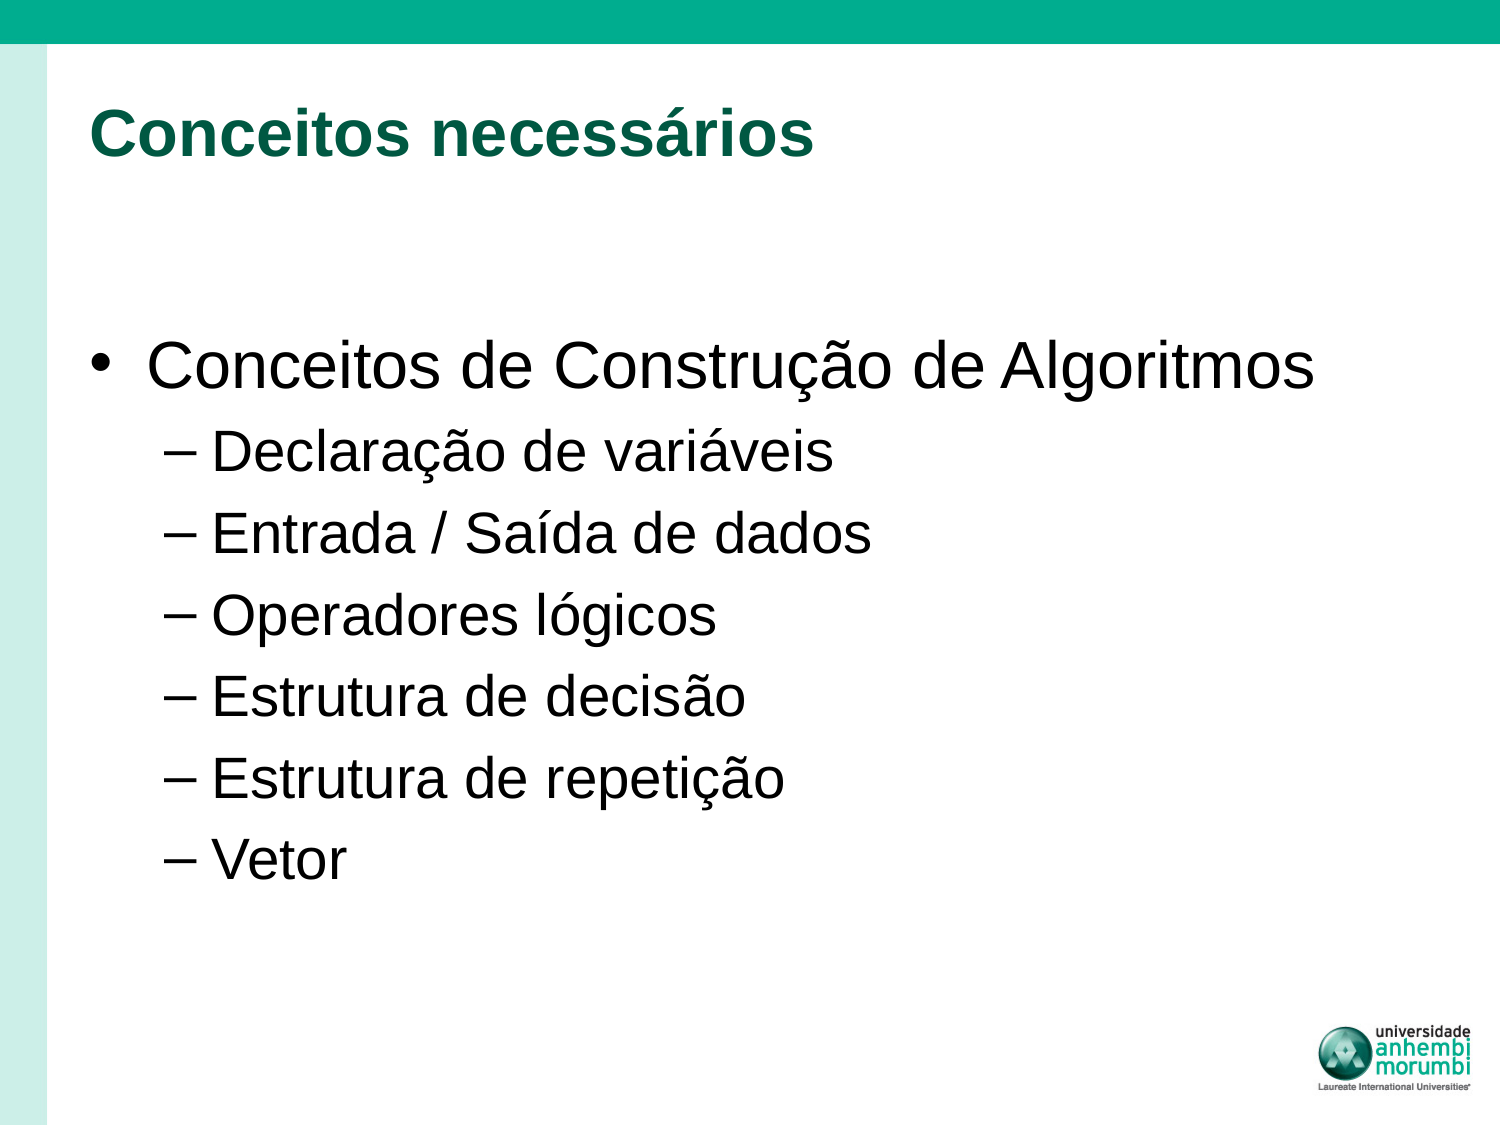

# Conceitos necessários
Conceitos de Construção de Algoritmos
Declaração de variáveis
Entrada / Saída de dados
Operadores lógicos
Estrutura de decisão
Estrutura de repetição
Vetor